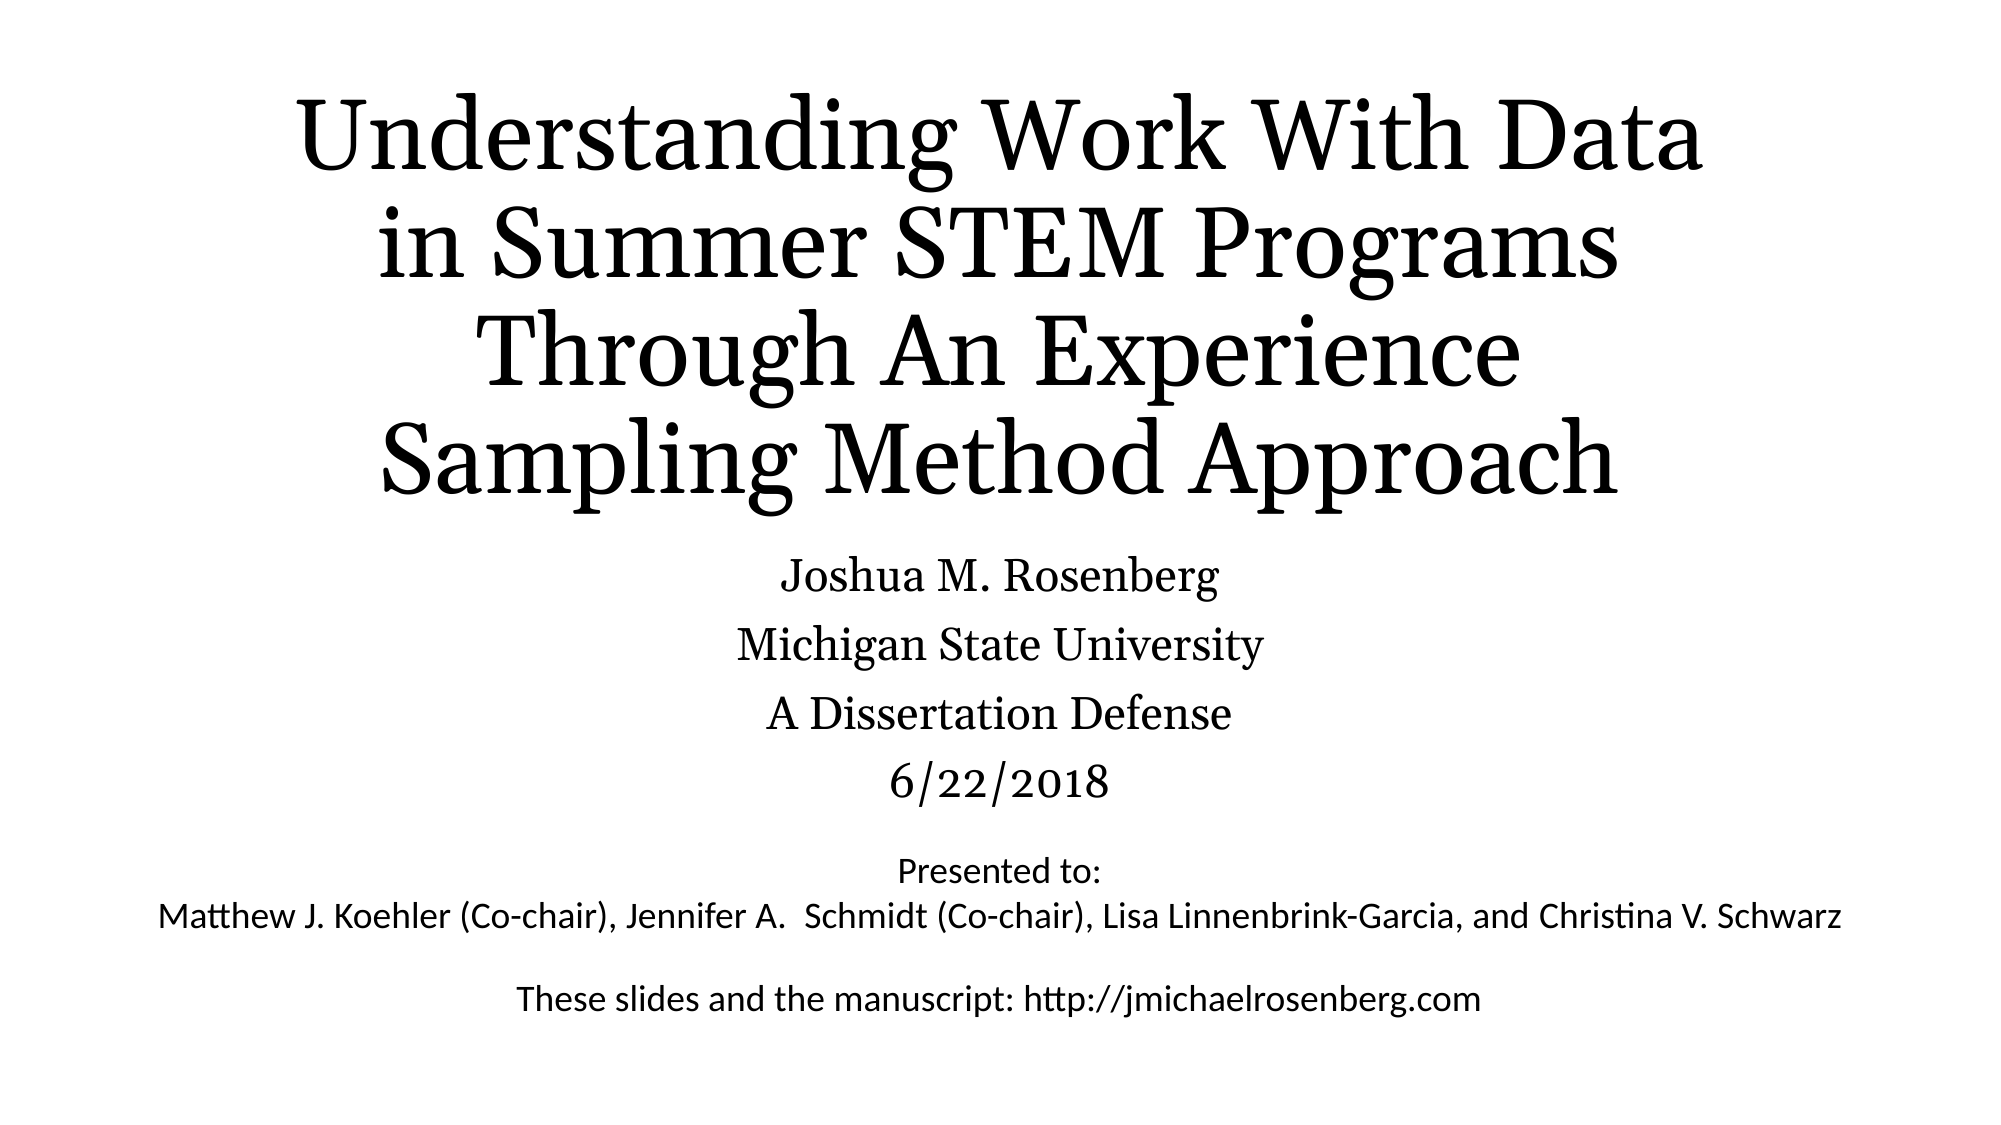

# Understanding Work With Data in Summer STEM Programs Through An Experience Sampling Method Approach
Joshua M. Rosenberg
Michigan State University
A Dissertation Defense
6/22/2018
Presented to:
Matthew J. Koehler (Co-chair), Jennifer A.  Schmidt (Co-chair), Lisa Linnenbrink-Garcia, and Christina V. Schwarz
These slides and the manuscript: http://jmichaelrosenberg.com